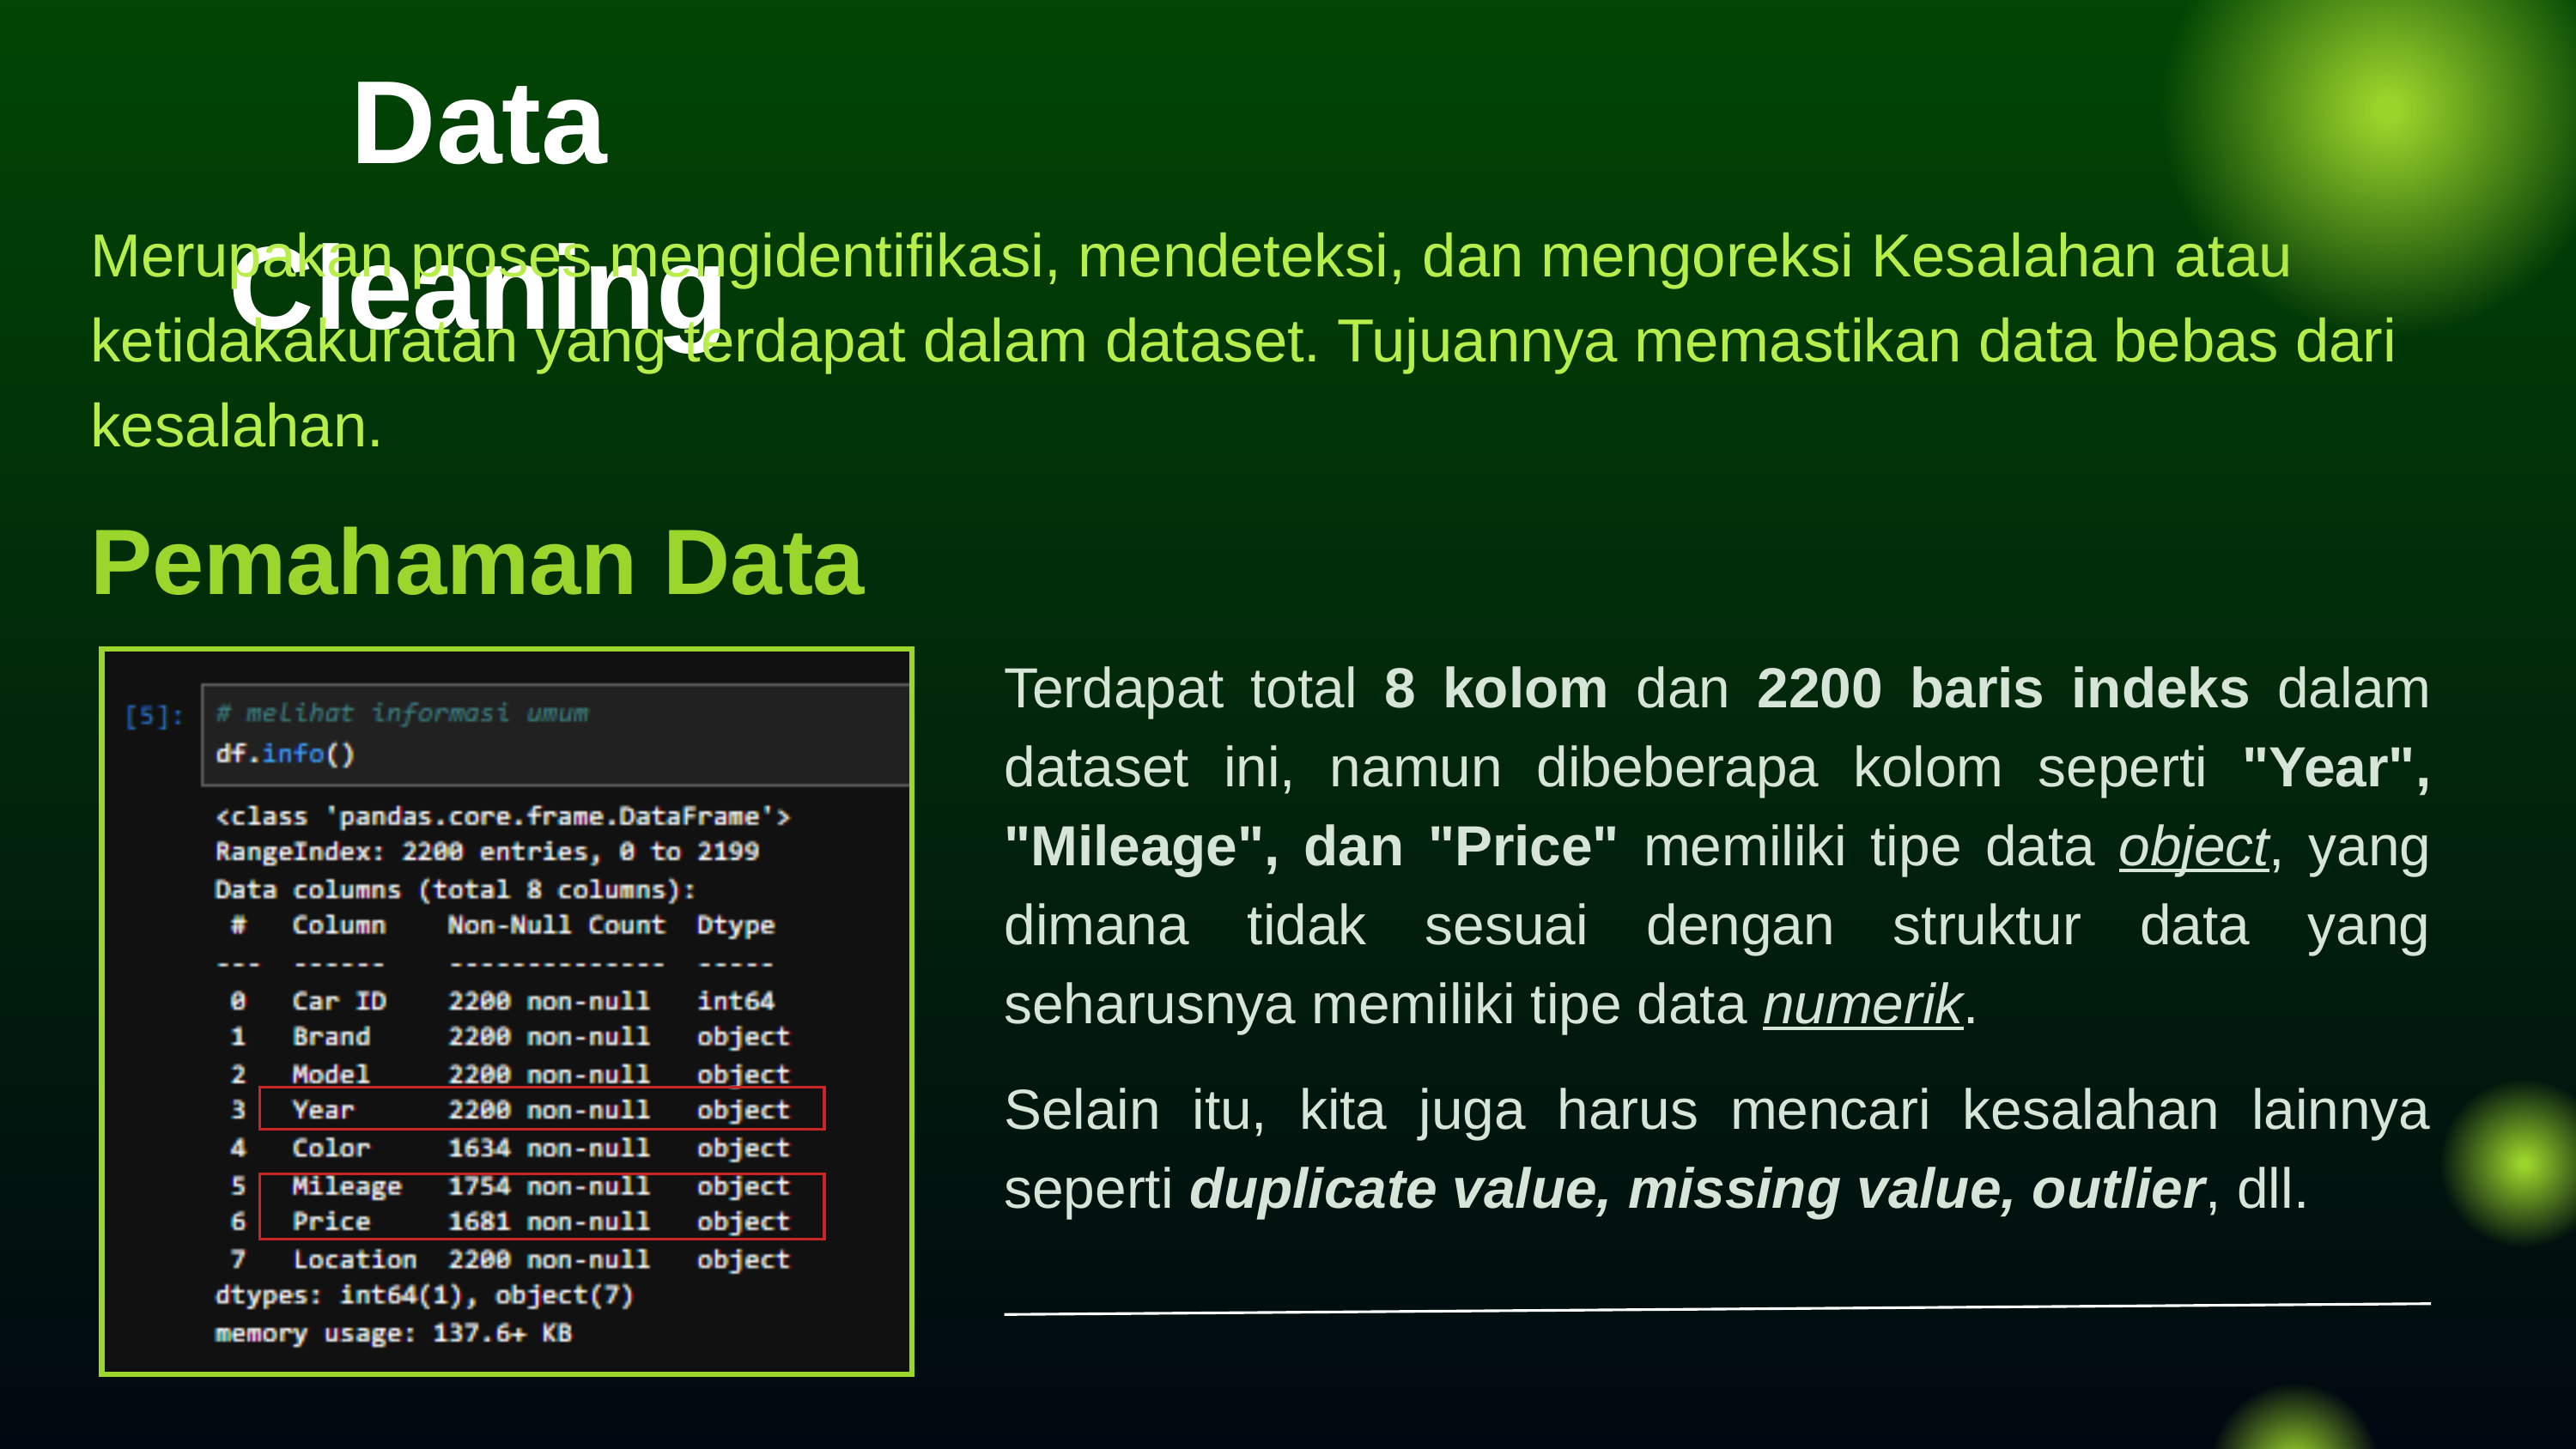

Data Cleaning
Merupakan proses mengidentifikasi, mendeteksi, dan mengoreksi Kesalahan atau ketidakakuratan yang terdapat dalam dataset. Tujuannya memastikan data bebas dari kesalahan.
Pemahaman Data
Terdapat total 8 kolom dan 2200 baris indeks dalam dataset ini, namun dibeberapa kolom seperti "Year", "Mileage", dan "Price" memiliki tipe data object, yang dimana tidak sesuai dengan struktur data yang seharusnya memiliki tipe data numerik.

Selain itu, kita juga harus mencari kesalahan lainnya seperti duplicate value, missing value, outlier, dll.